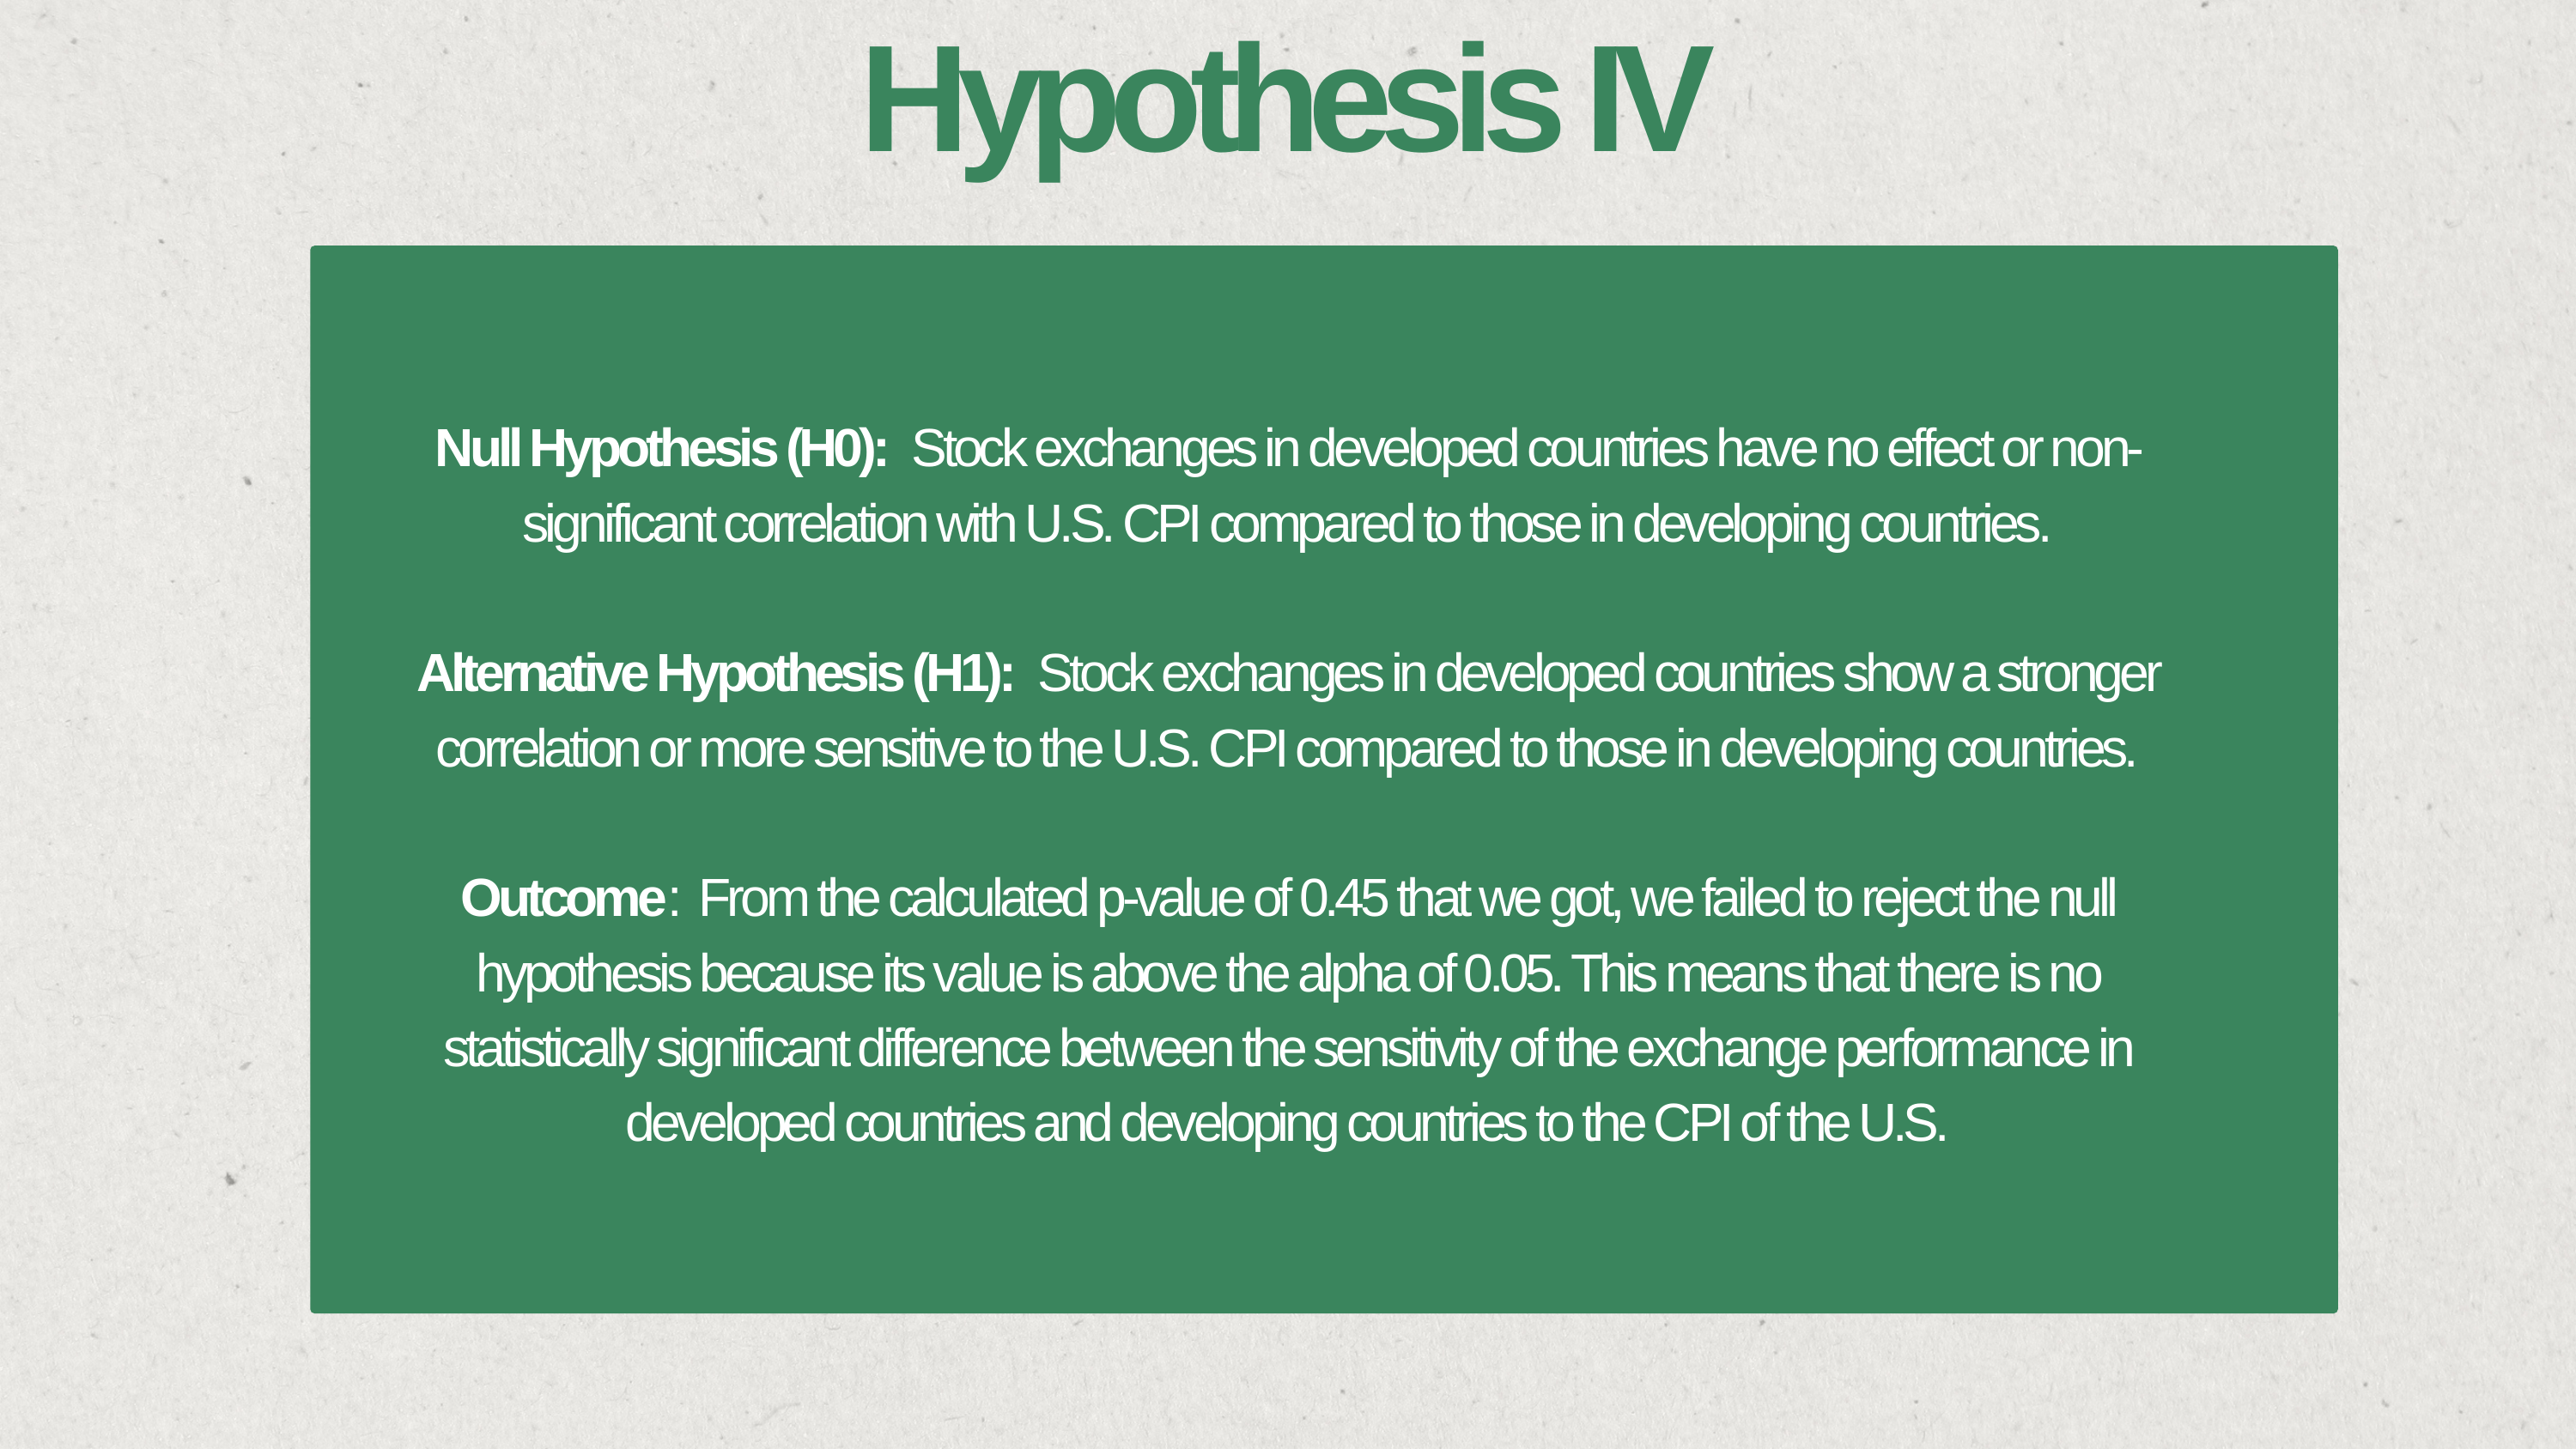

Hypothesis IV

Null Hypothesis (H0):  Stock exchanges in developed countries have no effect or non-significant correlation with U.S. CPI compared to those in developing countries.

Alternative Hypothesis (H1):  Stock exchanges in developed countries show a stronger correlation or more sensitive to the U.S. CPI compared to those in developing countries.

Outcome:  From the calculated p-value of 0.45 that we got, we failed to reject the null hypothesis because its value is above the alpha of 0.05. This means that there is no statistically significant difference between the sensitivity of the exchange performance in developed countries and developing countries to the CPI of the U.S.